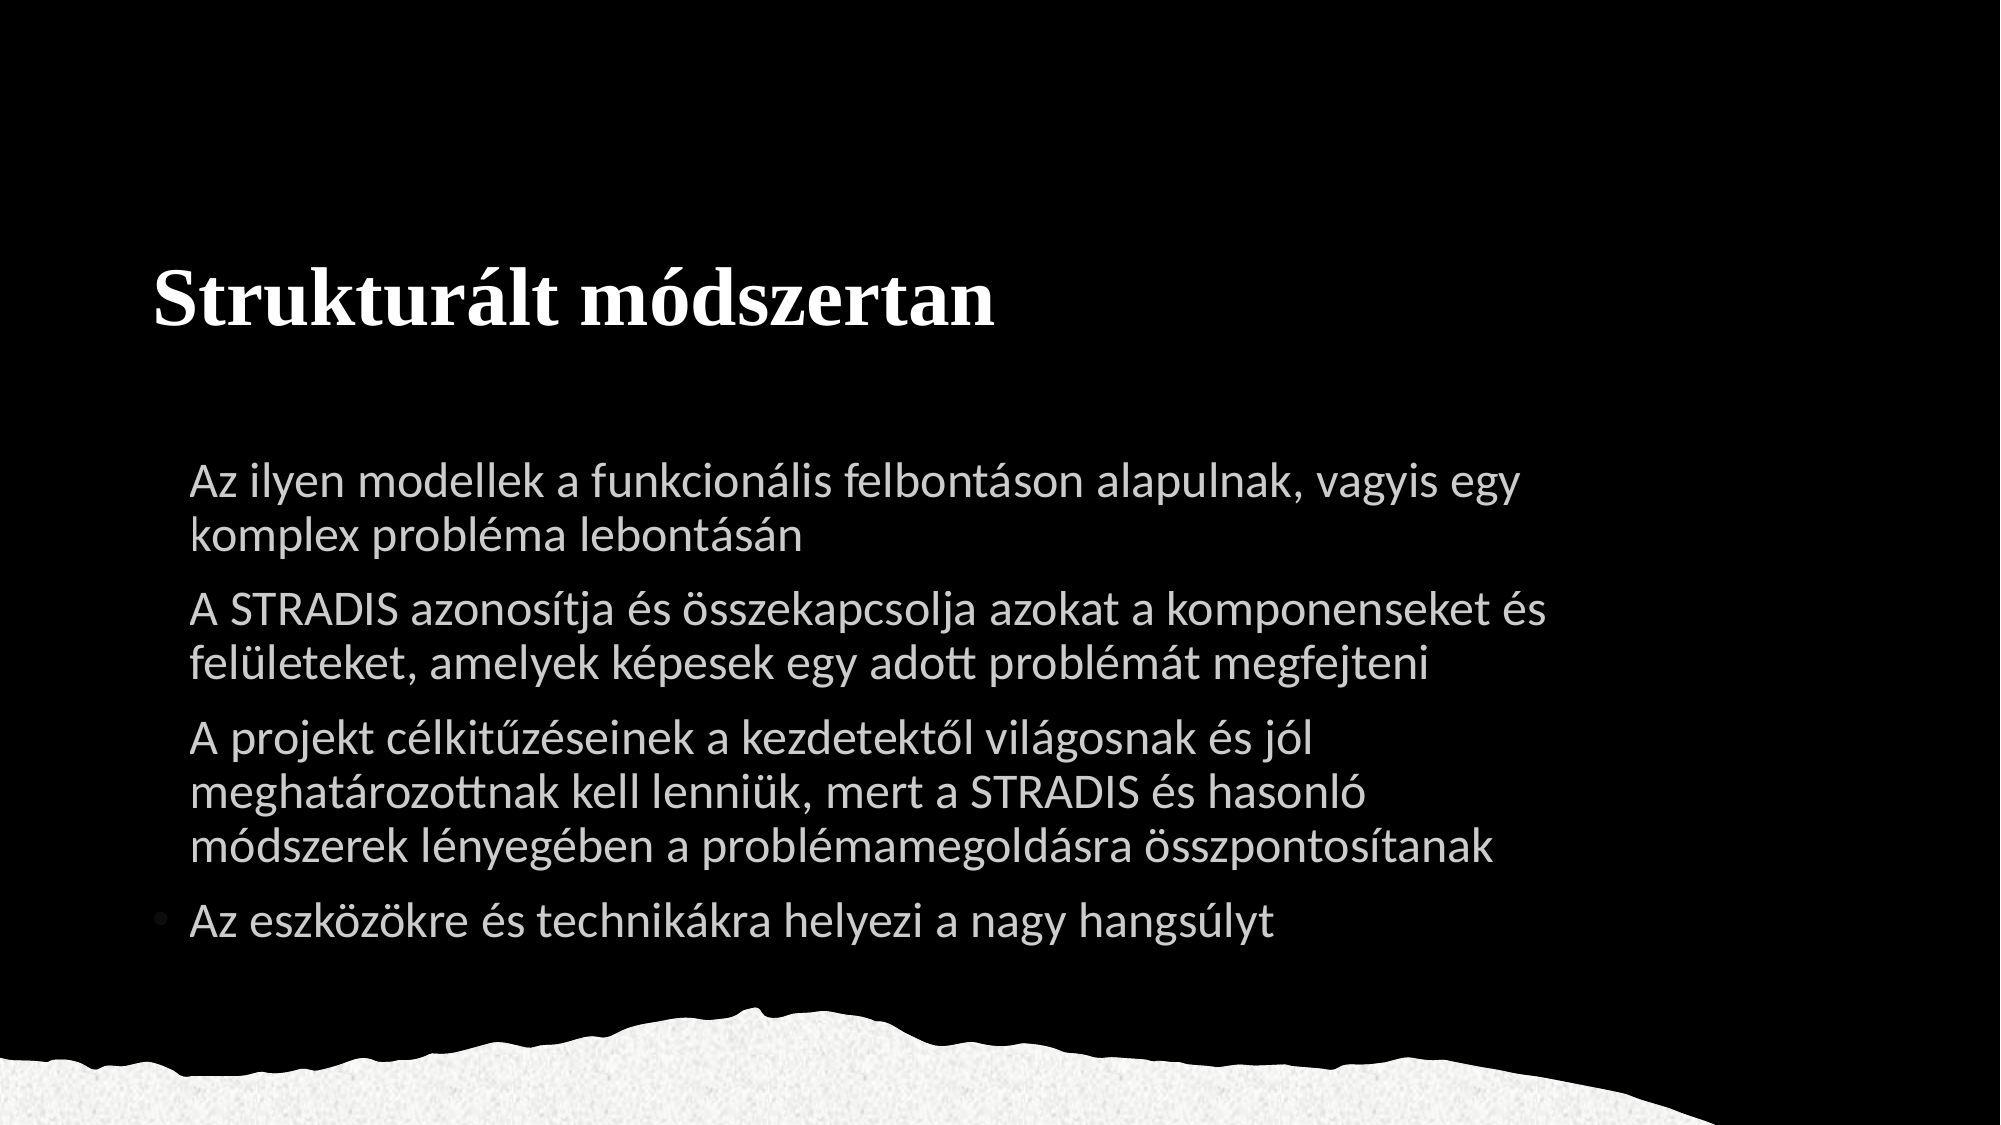

# Strukturált módszertan
Az ilyen modellek a funkcionális felbontáson alapulnak, vagyis egy komplex probléma lebontásán
A STRADIS azonosítja és összekapcsolja azokat a komponenseket és felületeket, amelyek képesek egy adott problémát megfejteni
A projekt célkitűzéseinek a kezdetektől világosnak és jól meghatározottnak kell lenniük, mert a STRADIS és hasonló módszerek lényegében a problémamegoldásra összpontosítanak
Az eszközökre és technikákra helyezi a nagy hangsúlyt